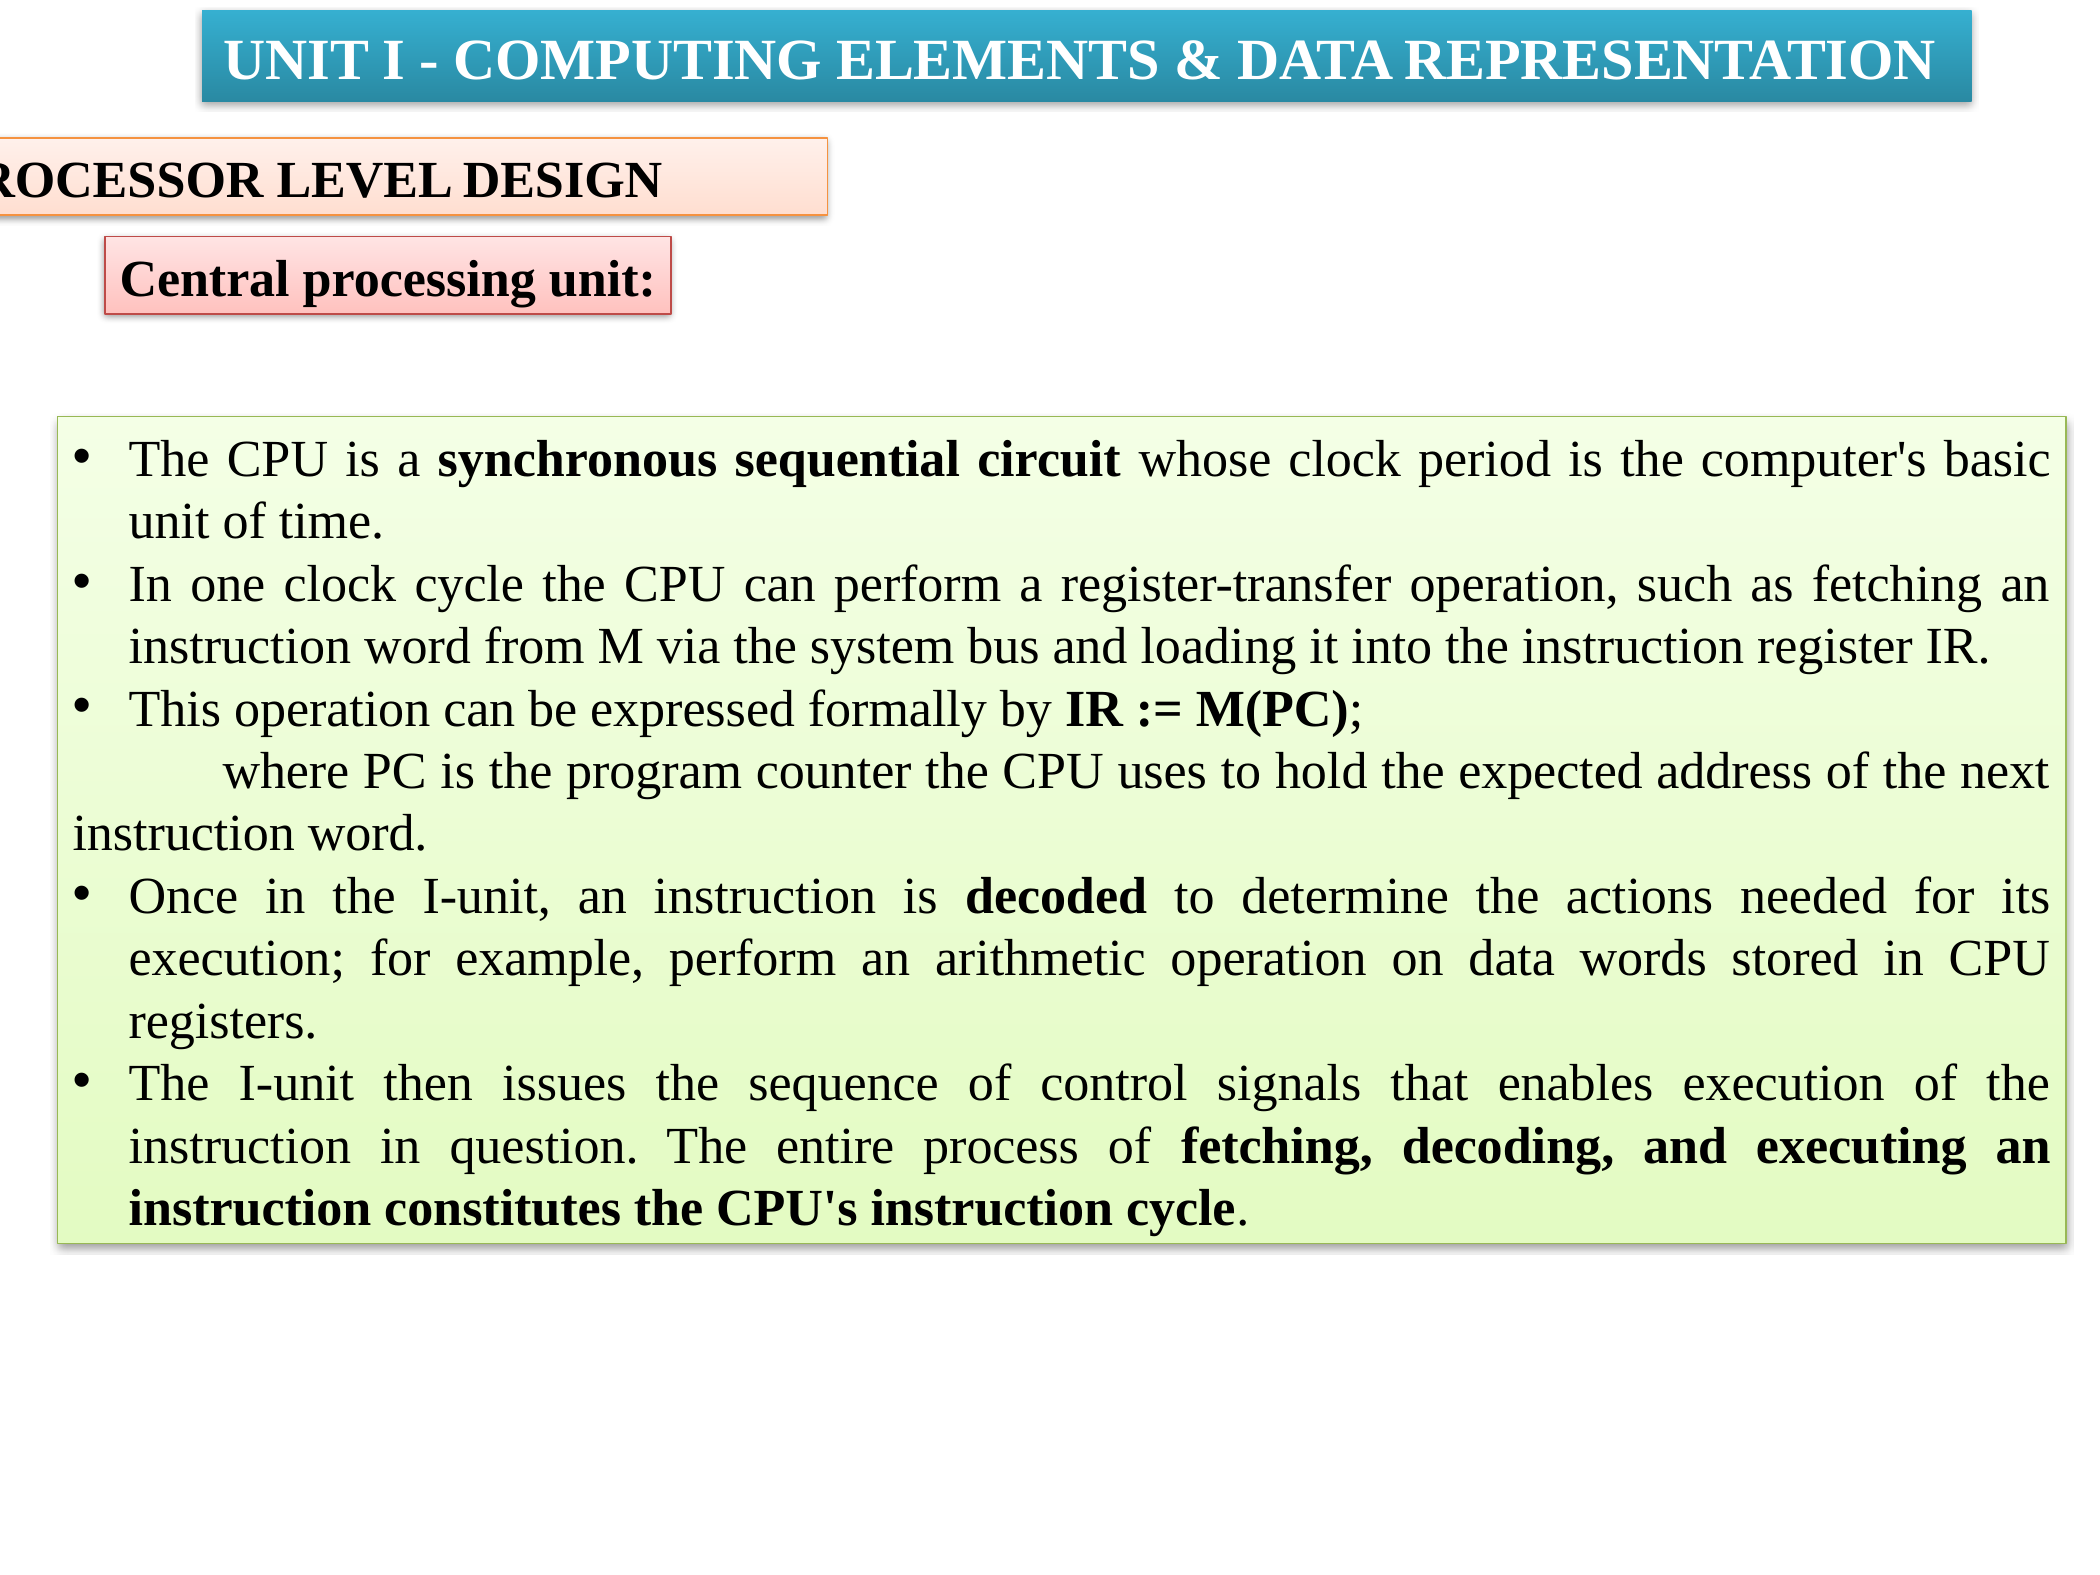

UNIT I - COMPUTING ELEMENTS & DATA REPRESENTATION
PROCESSOR LEVEL DESIGN
Central processing unit:
The CPU is a synchronous sequential circuit whose clock period is the computer's basic unit of time.
In one clock cycle the CPU can perform a register-transfer operation, such as fetching an instruction word from M via the system bus and loading it into the instruction register IR.
This operation can be expressed formally by IR := M(PC);
	where PC is the program counter the CPU uses to hold the expected address of the next instruction word.
Once in the I-unit, an instruction is decoded to determine the actions needed for its execution; for example, perform an arithmetic operation on data words stored in CPU registers.
The I-unit then issues the sequence of control signals that enables execution of the instruction in question. The entire process of fetching, decoding, and executing an instruction constitutes the CPU's instruction cycle.